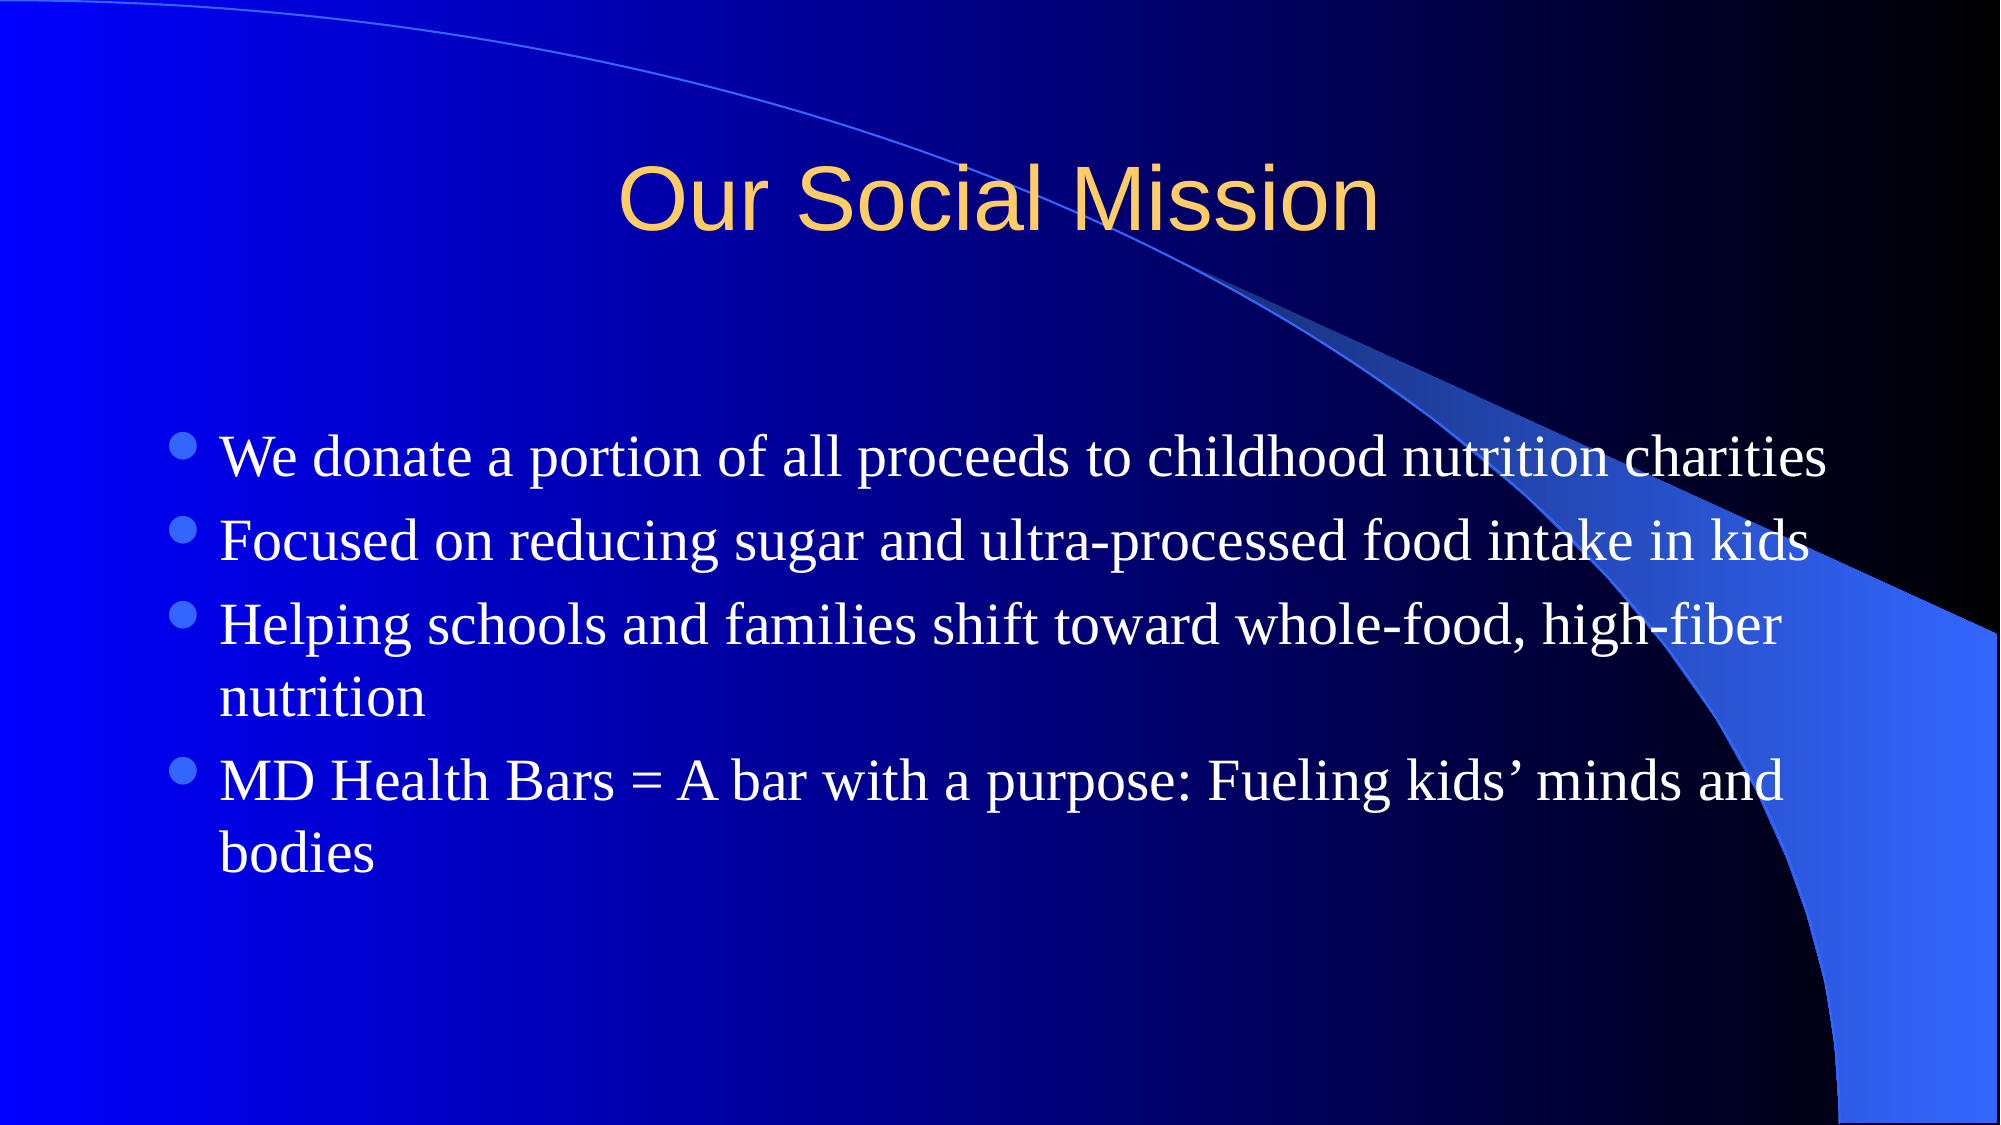

# Our Social Mission

We donate a portion of all proceeds to childhood nutrition charities
Focused on reducing sugar and ultra-processed food intake in kids
Helping schools and families shift toward whole-food, high-fiber nutrition
MD Health Bars = A bar with a purpose: Fueling kids’ minds and bodies